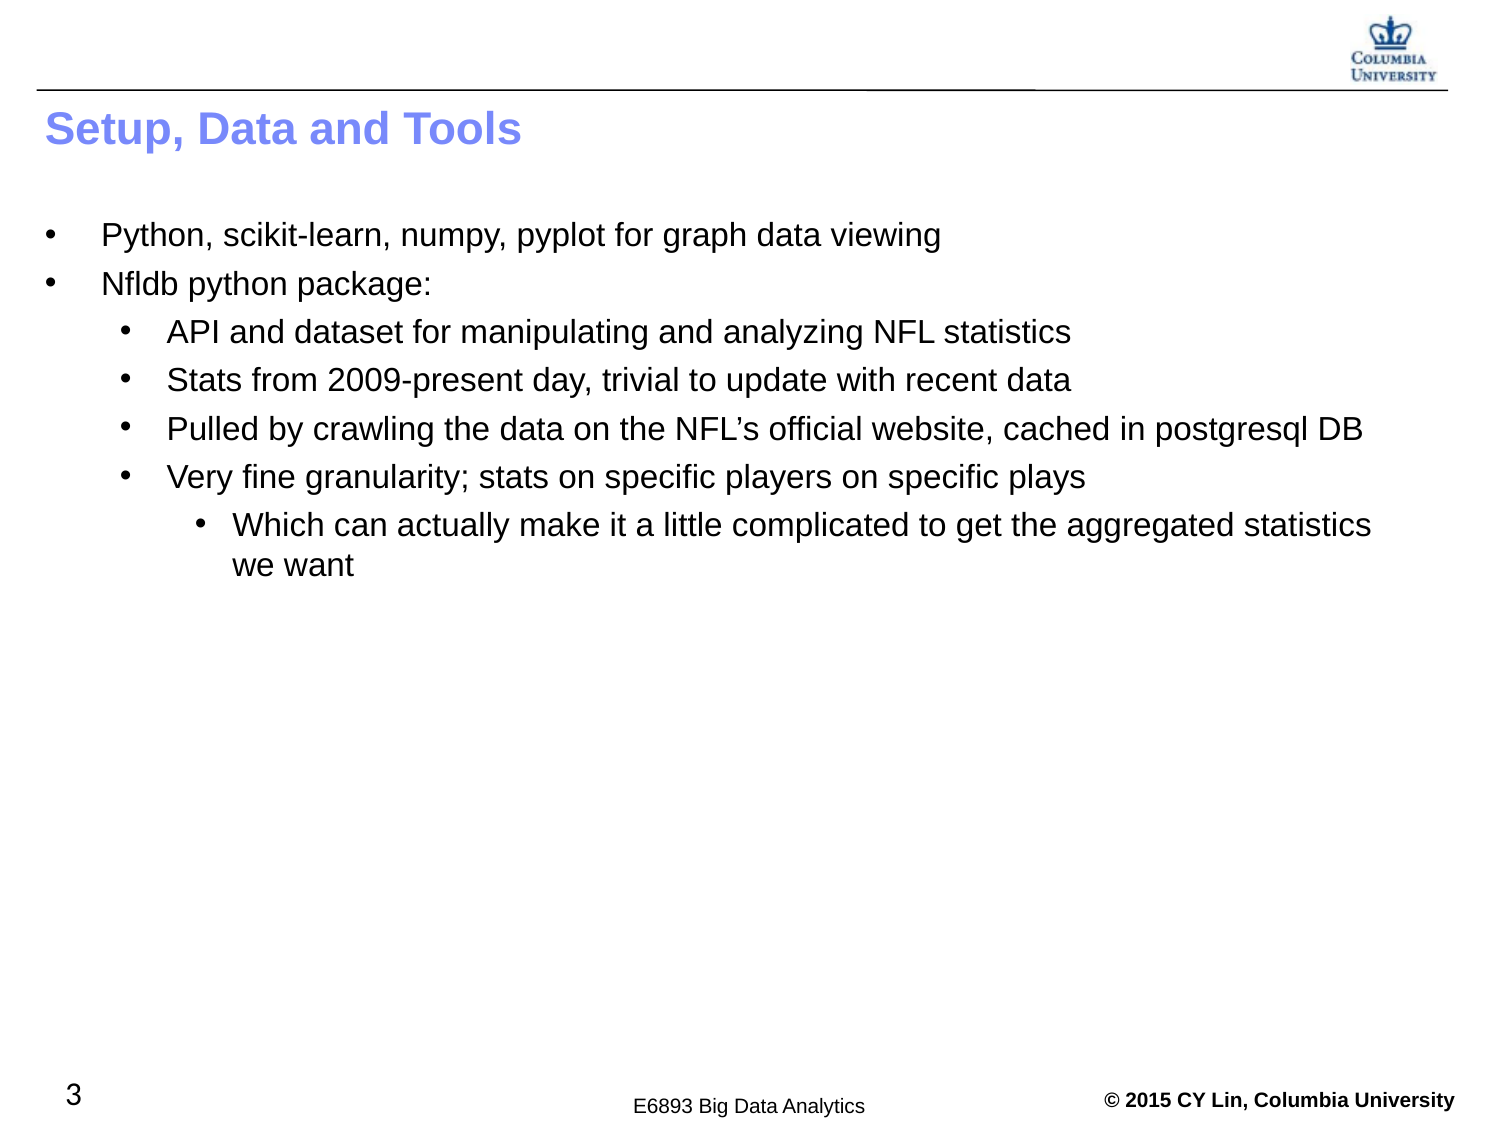

# Setup, Data and Tools
Python, scikit-learn, numpy, pyplot for graph data viewing
Nfldb python package:
API and dataset for manipulating and analyzing NFL statistics
Stats from 2009-present day, trivial to update with recent data
Pulled by crawling the data on the NFL’s official website, cached in postgresql DB
Very fine granularity; stats on specific players on specific plays
Which can actually make it a little complicated to get the aggregated statistics we want
3